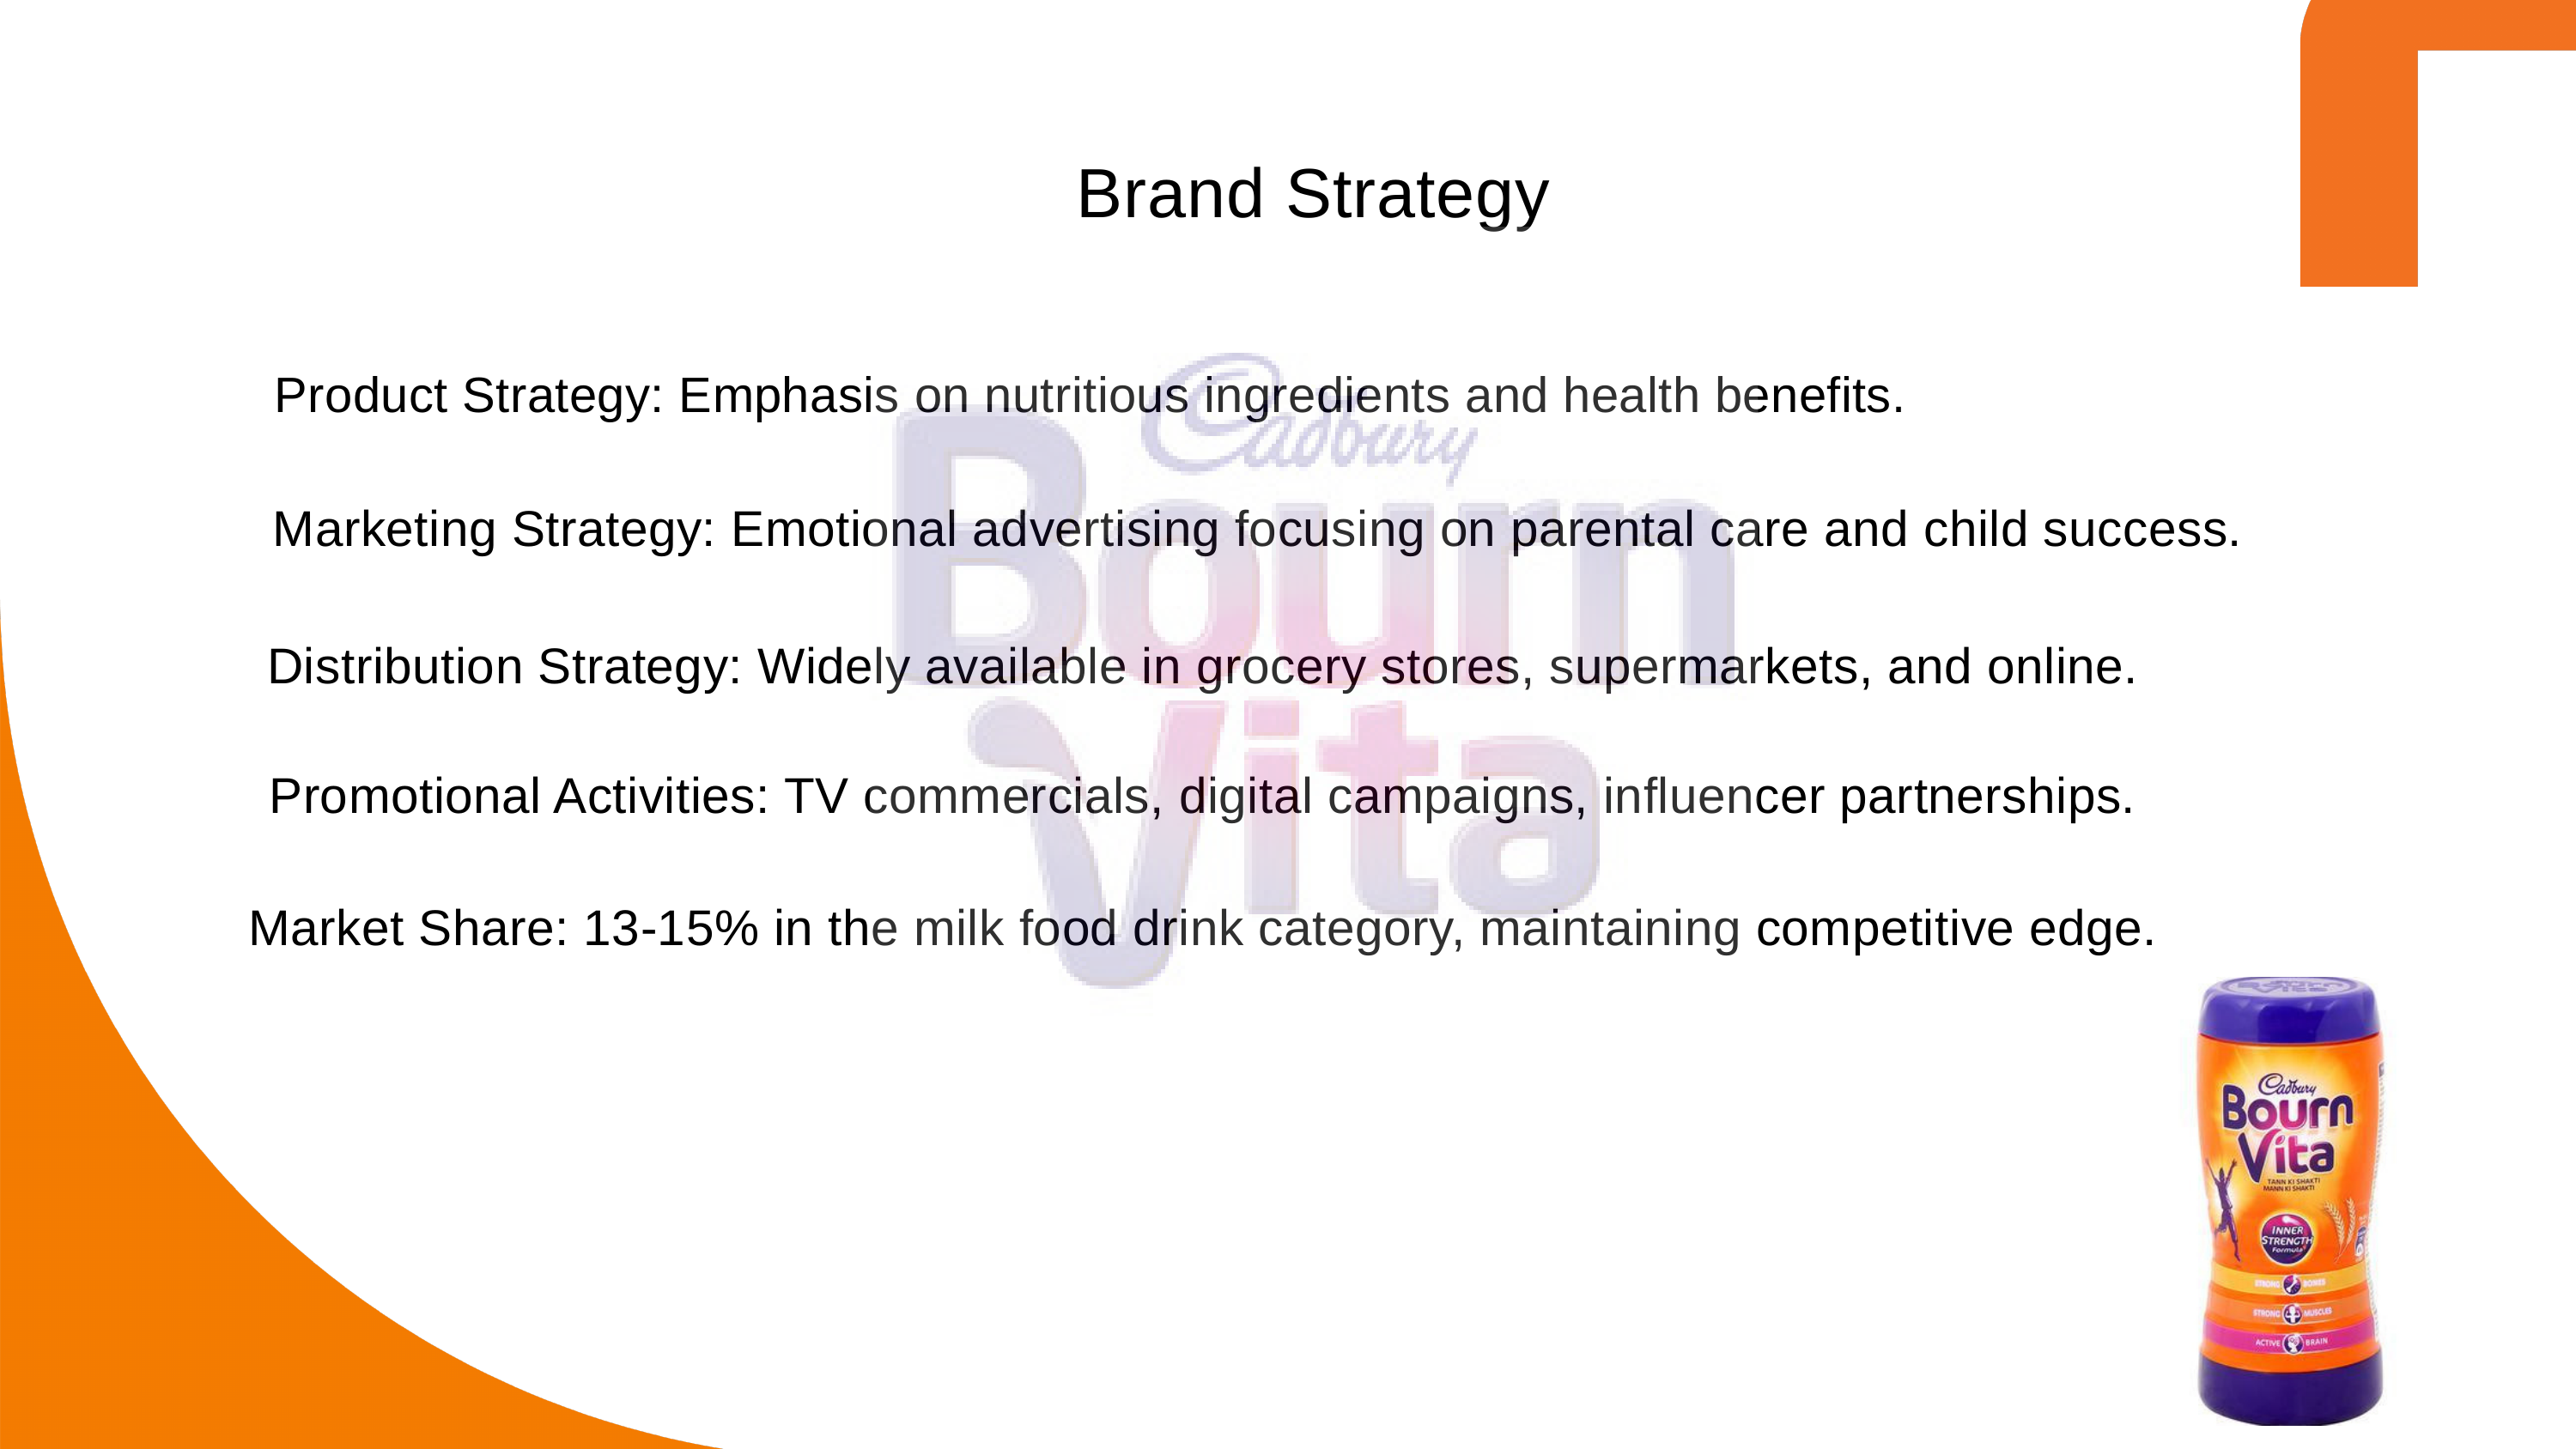

Brand Strategy

Product Strategy: Emphasis on nutritious ingredients and health benefits.

Marketing Strategy: Emotional advertising focusing on parental care and child success.

Distribution Strategy: Widely available in grocery stores, supermarkets, and online.

Promotional Activities: TV commercials, digital campaigns, influencer partnerships.
Market Share: 13-15% in the milk food drink category, maintaining competitive edge.